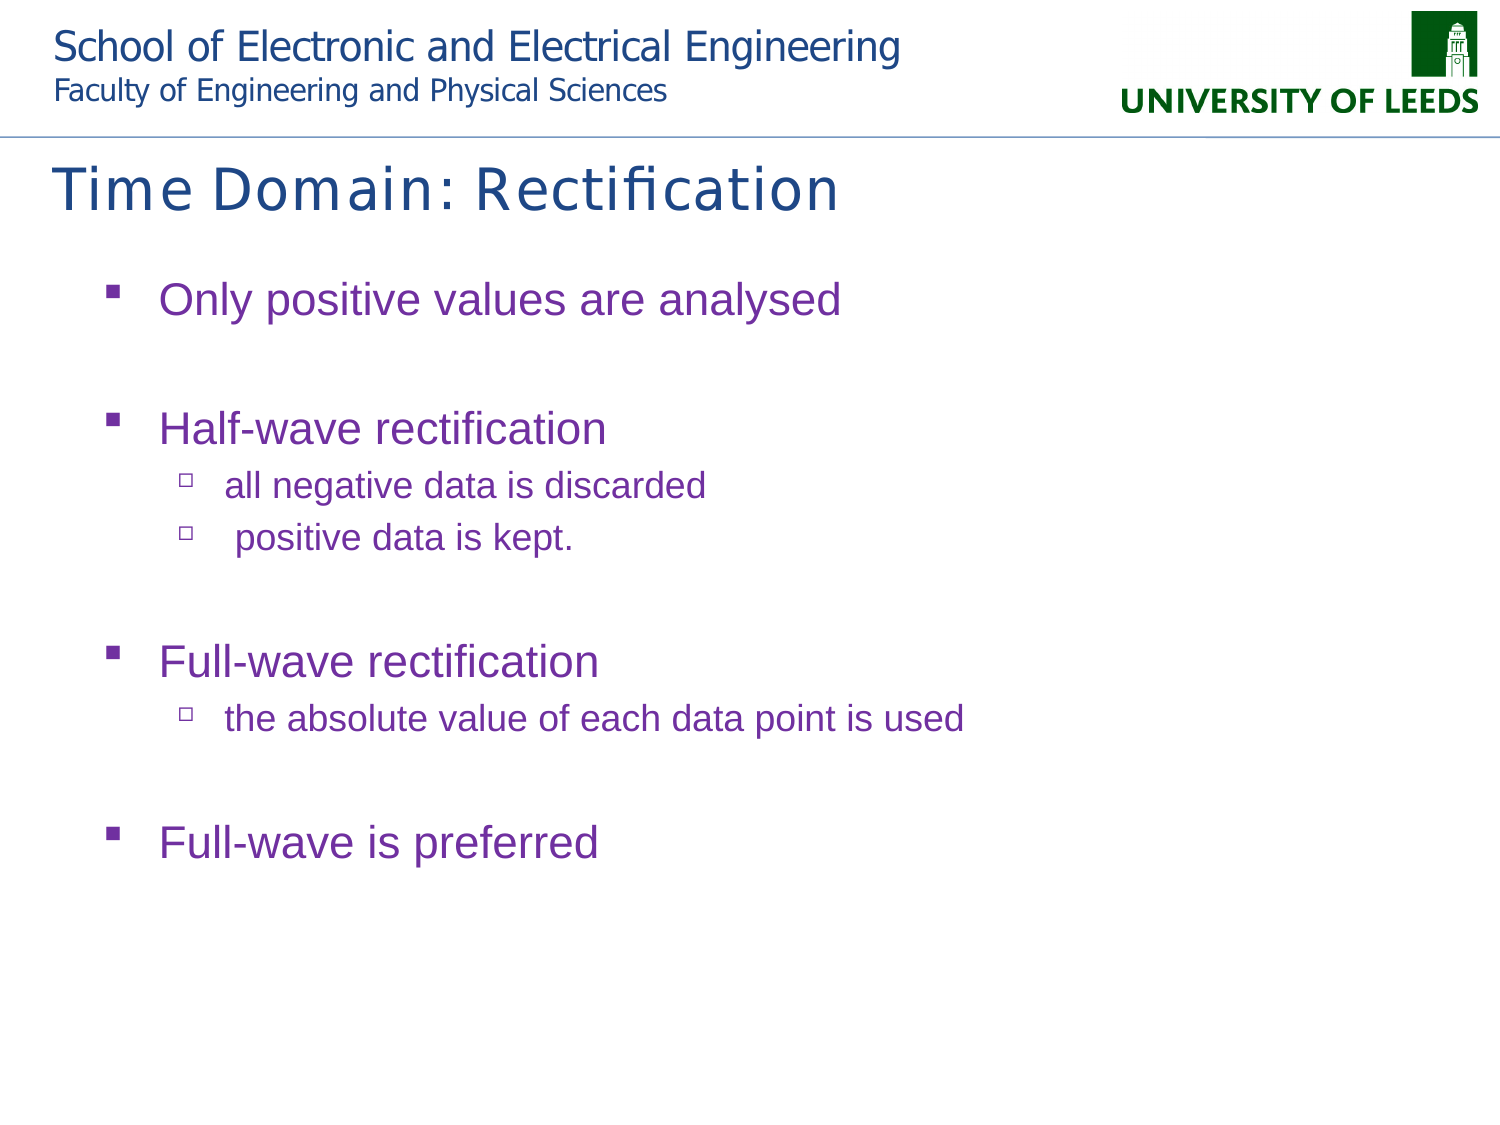

# Time Domain: Rectification
Only positive values are analysed

Half-wave rectification
all negative data is discarded
 positive data is kept.

Full-wave rectification
the absolute value of each data point is used

Full-wave is preferred